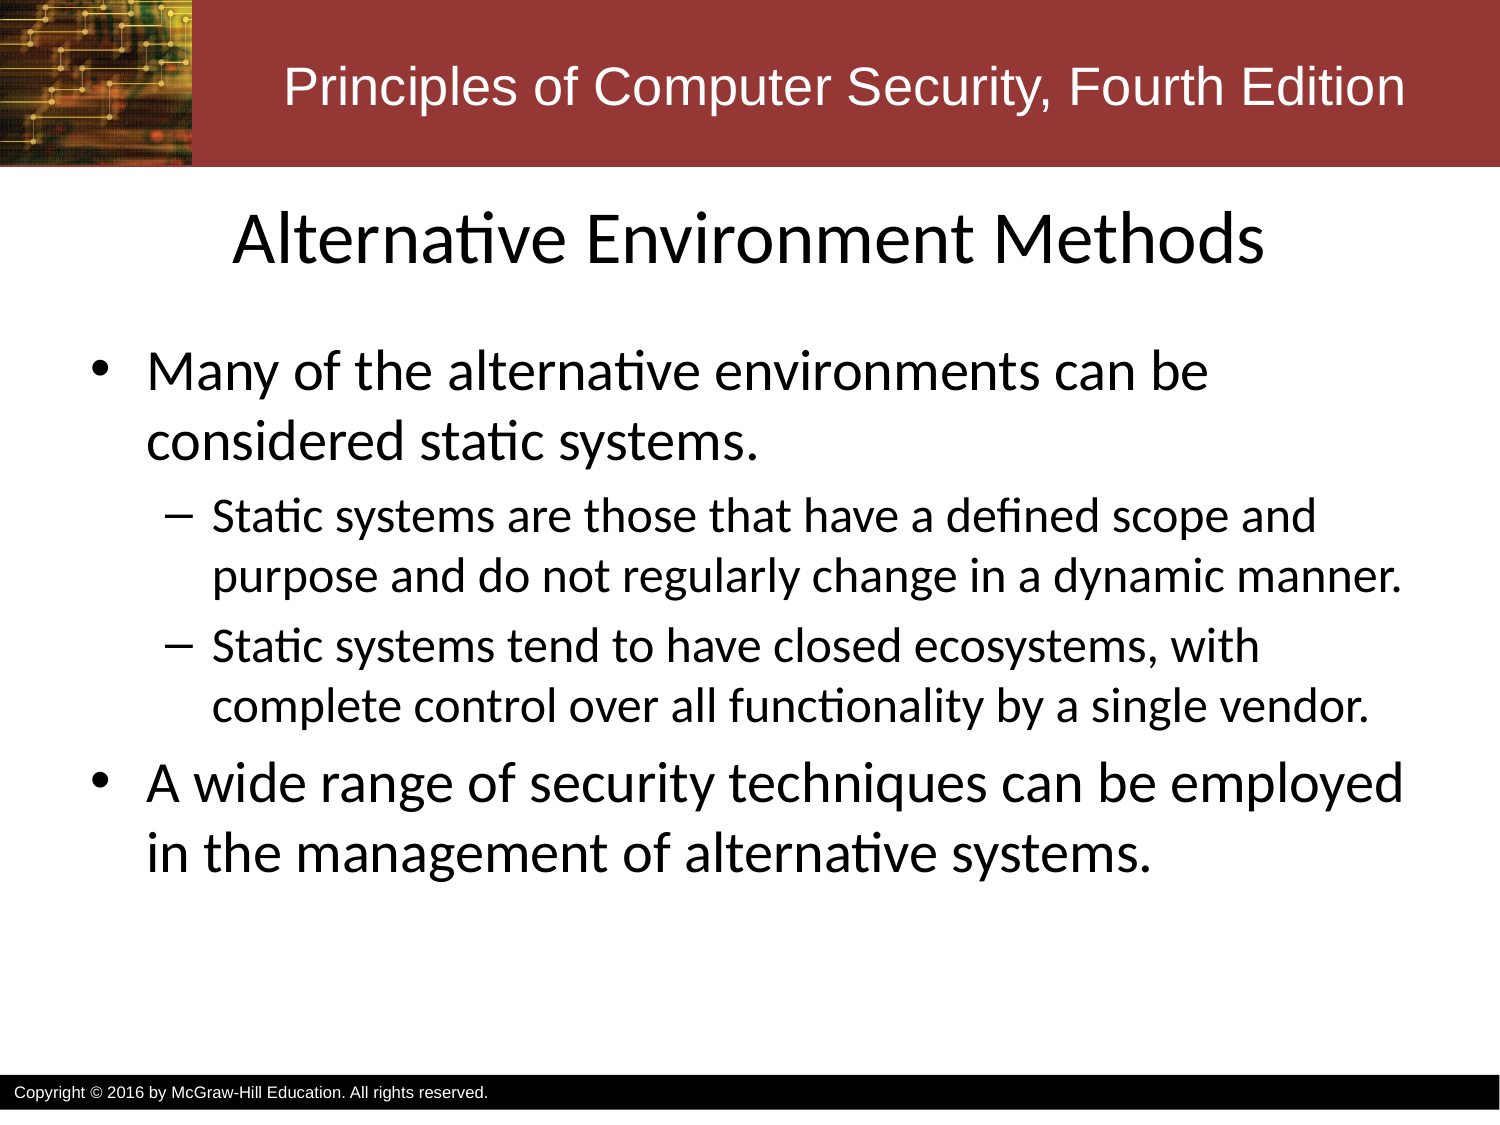

# Alternative Environment Methods
Many of the alternative environments can be considered static systems.
Static systems are those that have a defined scope and purpose and do not regularly change in a dynamic manner.
Static systems tend to have closed ecosystems, with complete control over all functionality by a single vendor.
A wide range of security techniques can be employed in the management of alternative systems.